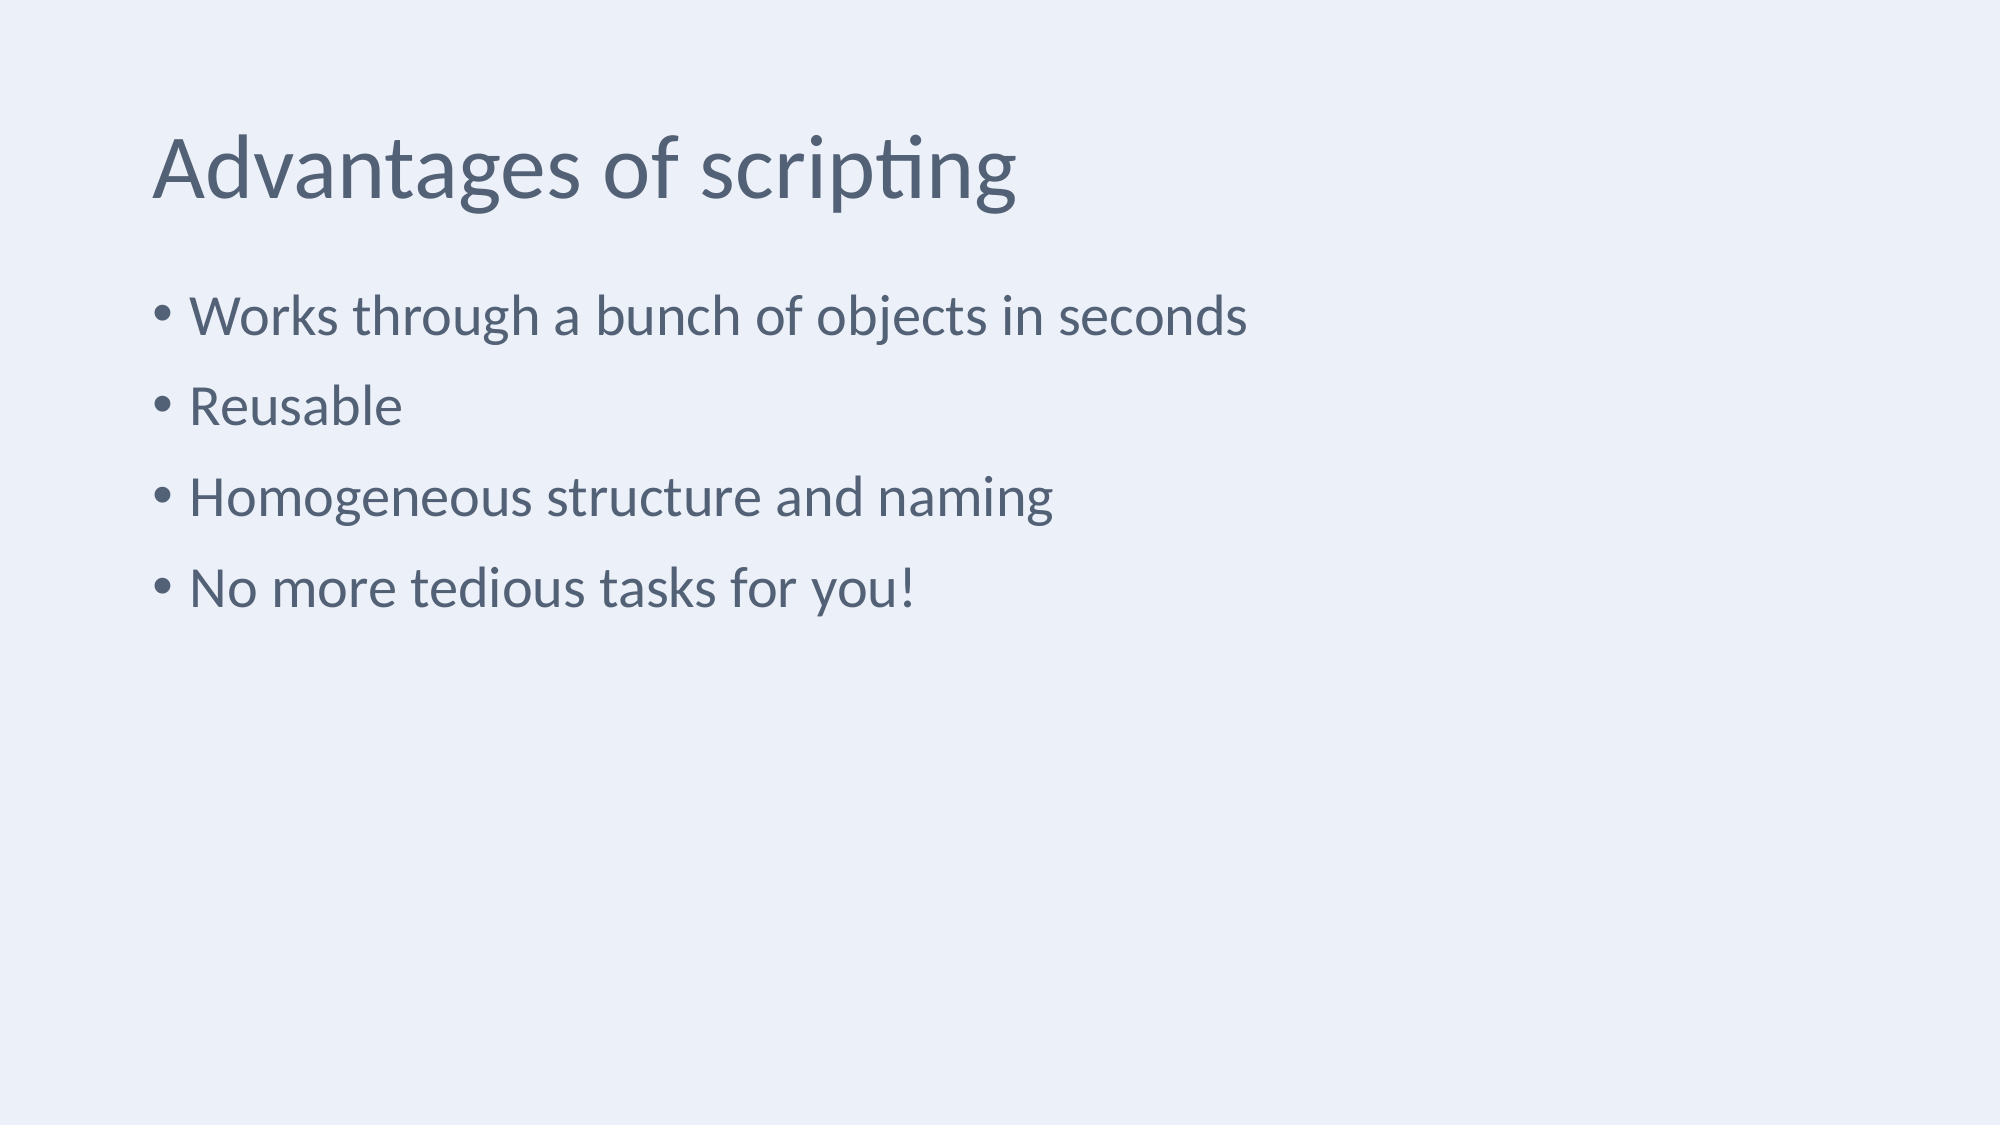

# Advantages of scripting
Works through a bunch of objects in seconds
Reusable
Homogeneous structure and naming
No more tedious tasks for you!